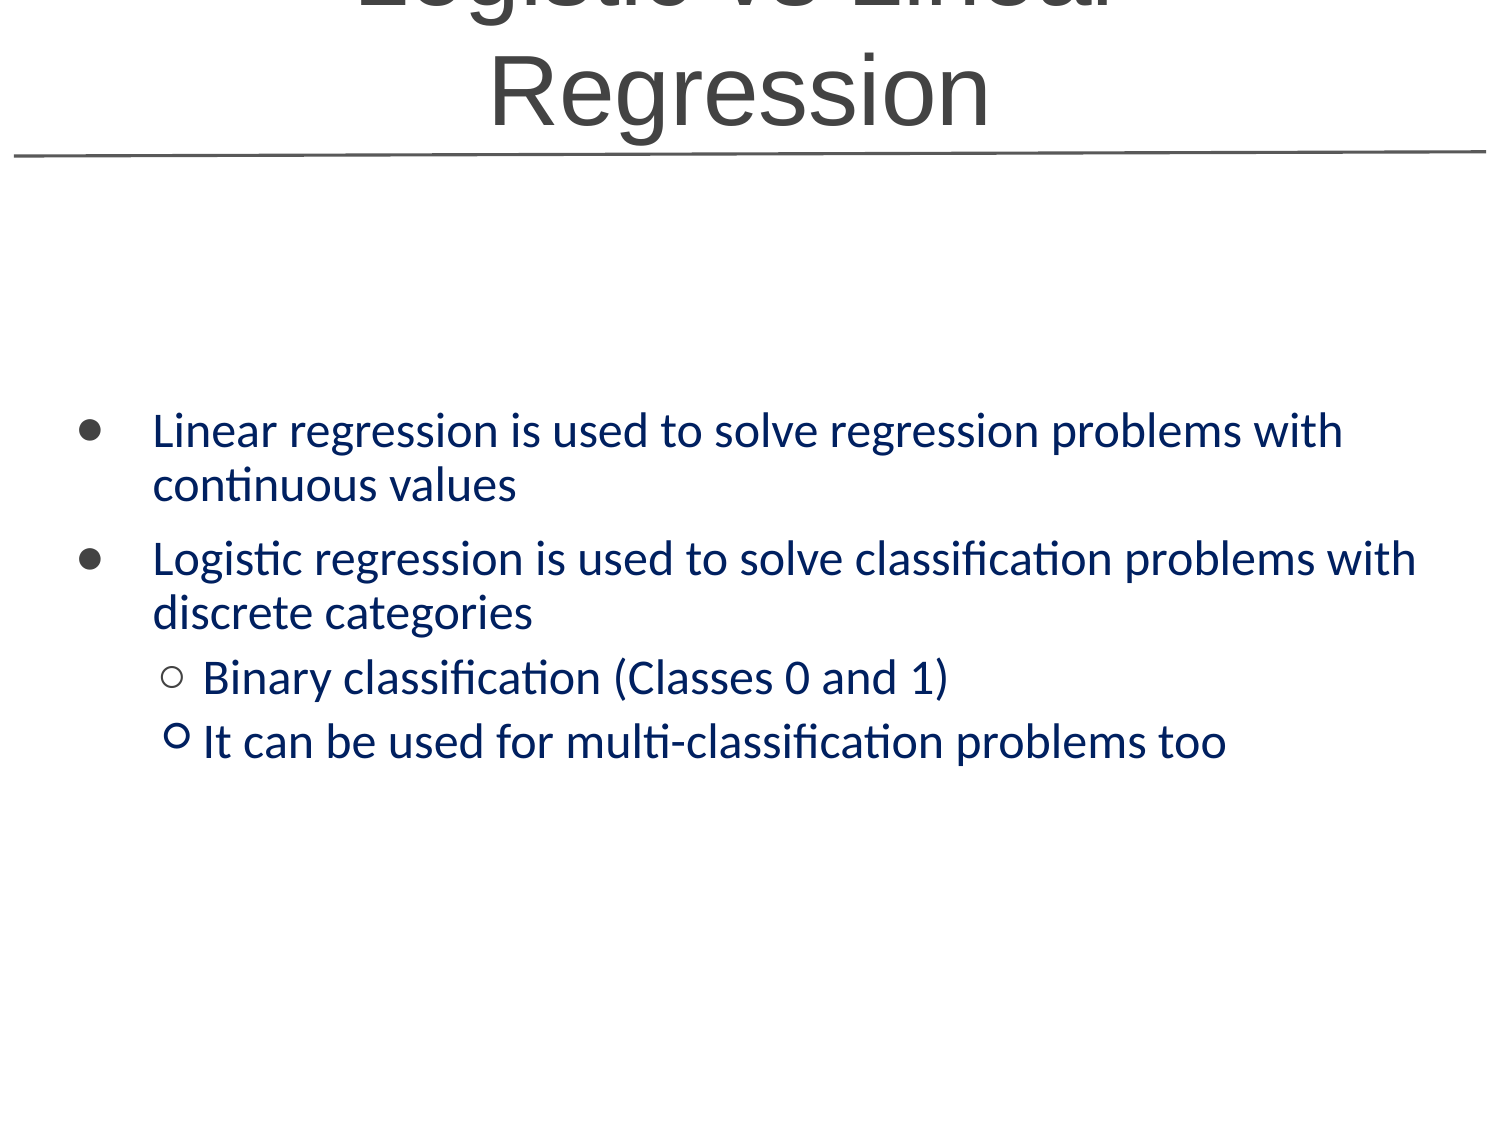

Logistic vs Linear Regression
Linear regression is used to solve regression problems with continuous values
Logistic regression is used to solve classification problems with discrete categories
Binary classification (Classes 0 and 1)
It can be used for multi-classification problems too